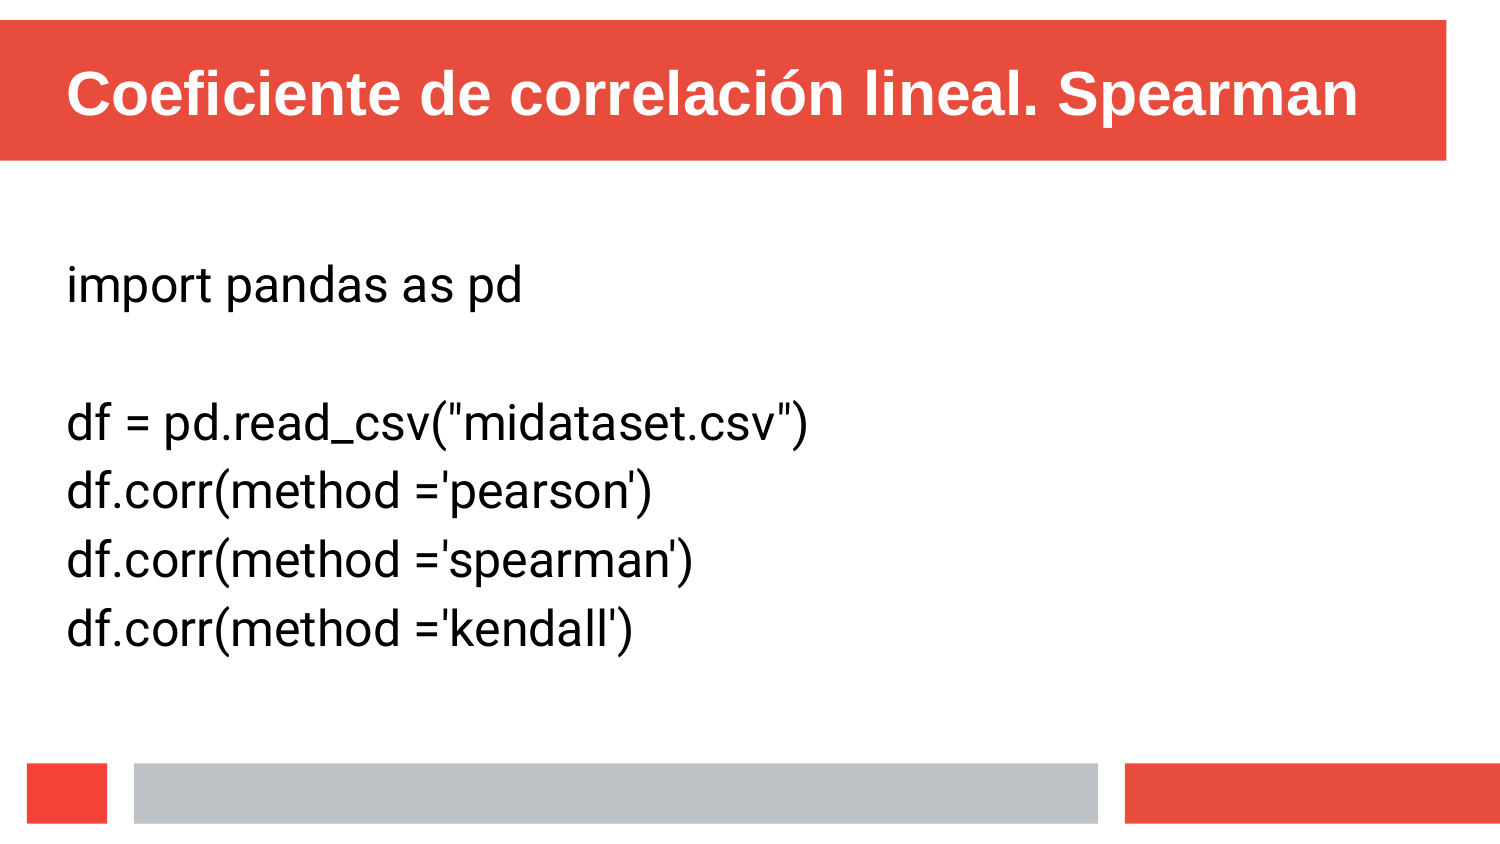

# Coeficiente de correlación lineal. Spearman

import pandas as pd

df = pd.read_csv("midataset.csv")
df.corr(method ='pearson')
df.corr(method ='spearman')
df.corr(method ='kendall')